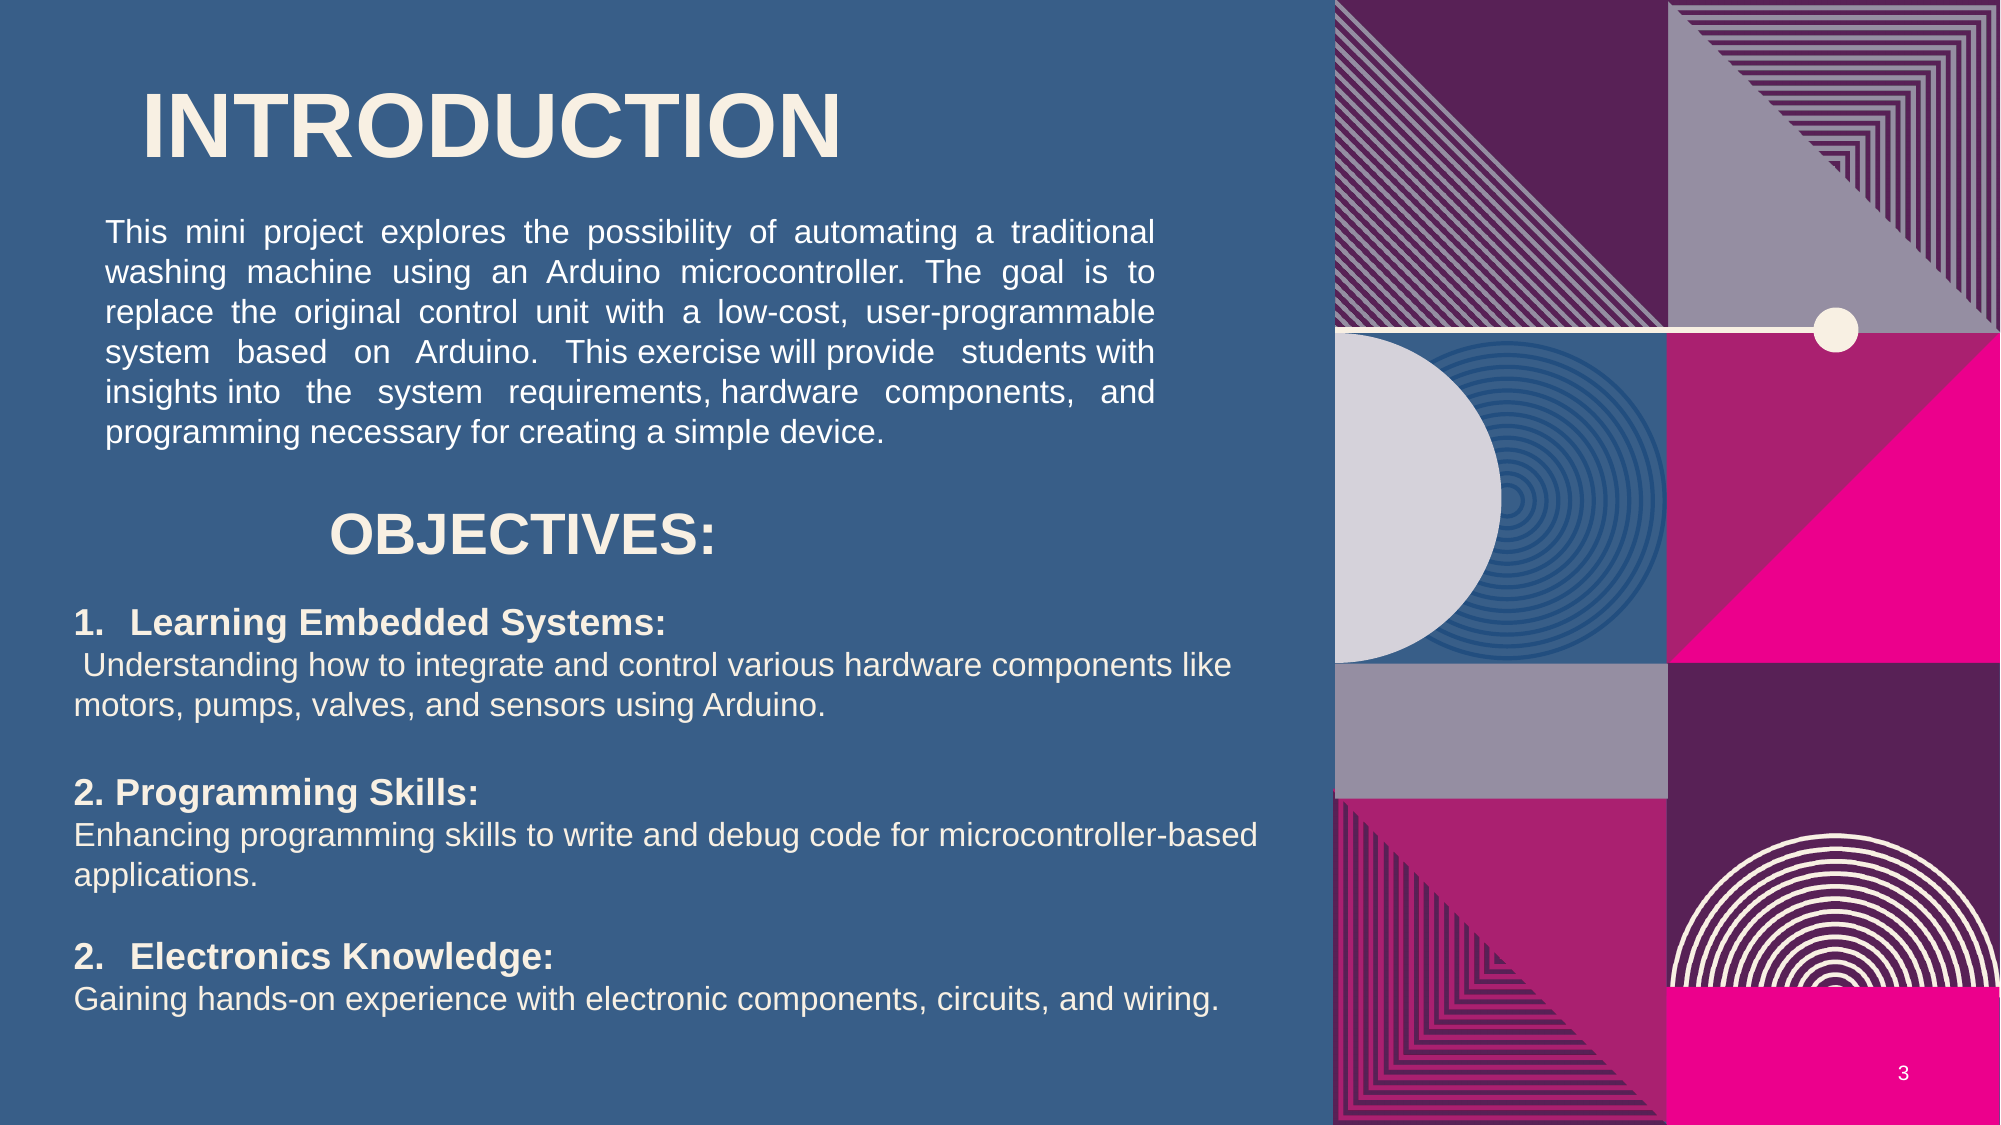

# Introduction
This mini project explores the possibility of automating a traditional washing machine using an Arduino microcontroller. The goal is to replace the original control unit with a low-cost, user-programmable system based on Arduino. This exercise will provide students with insights into the system requirements, hardware components, and programming necessary for creating a simple device.
OBJECTIVES:
Learning Embedded Systems:
 Understanding how to integrate and control various hardware components like motors, pumps, valves, and sensors using Arduino.

2. Programming Skills:
Enhancing programming skills to write and debug code for microcontroller-based applications.

Electronics Knowledge:
Gaining hands-on experience with electronic components, circuits, and wiring.
3